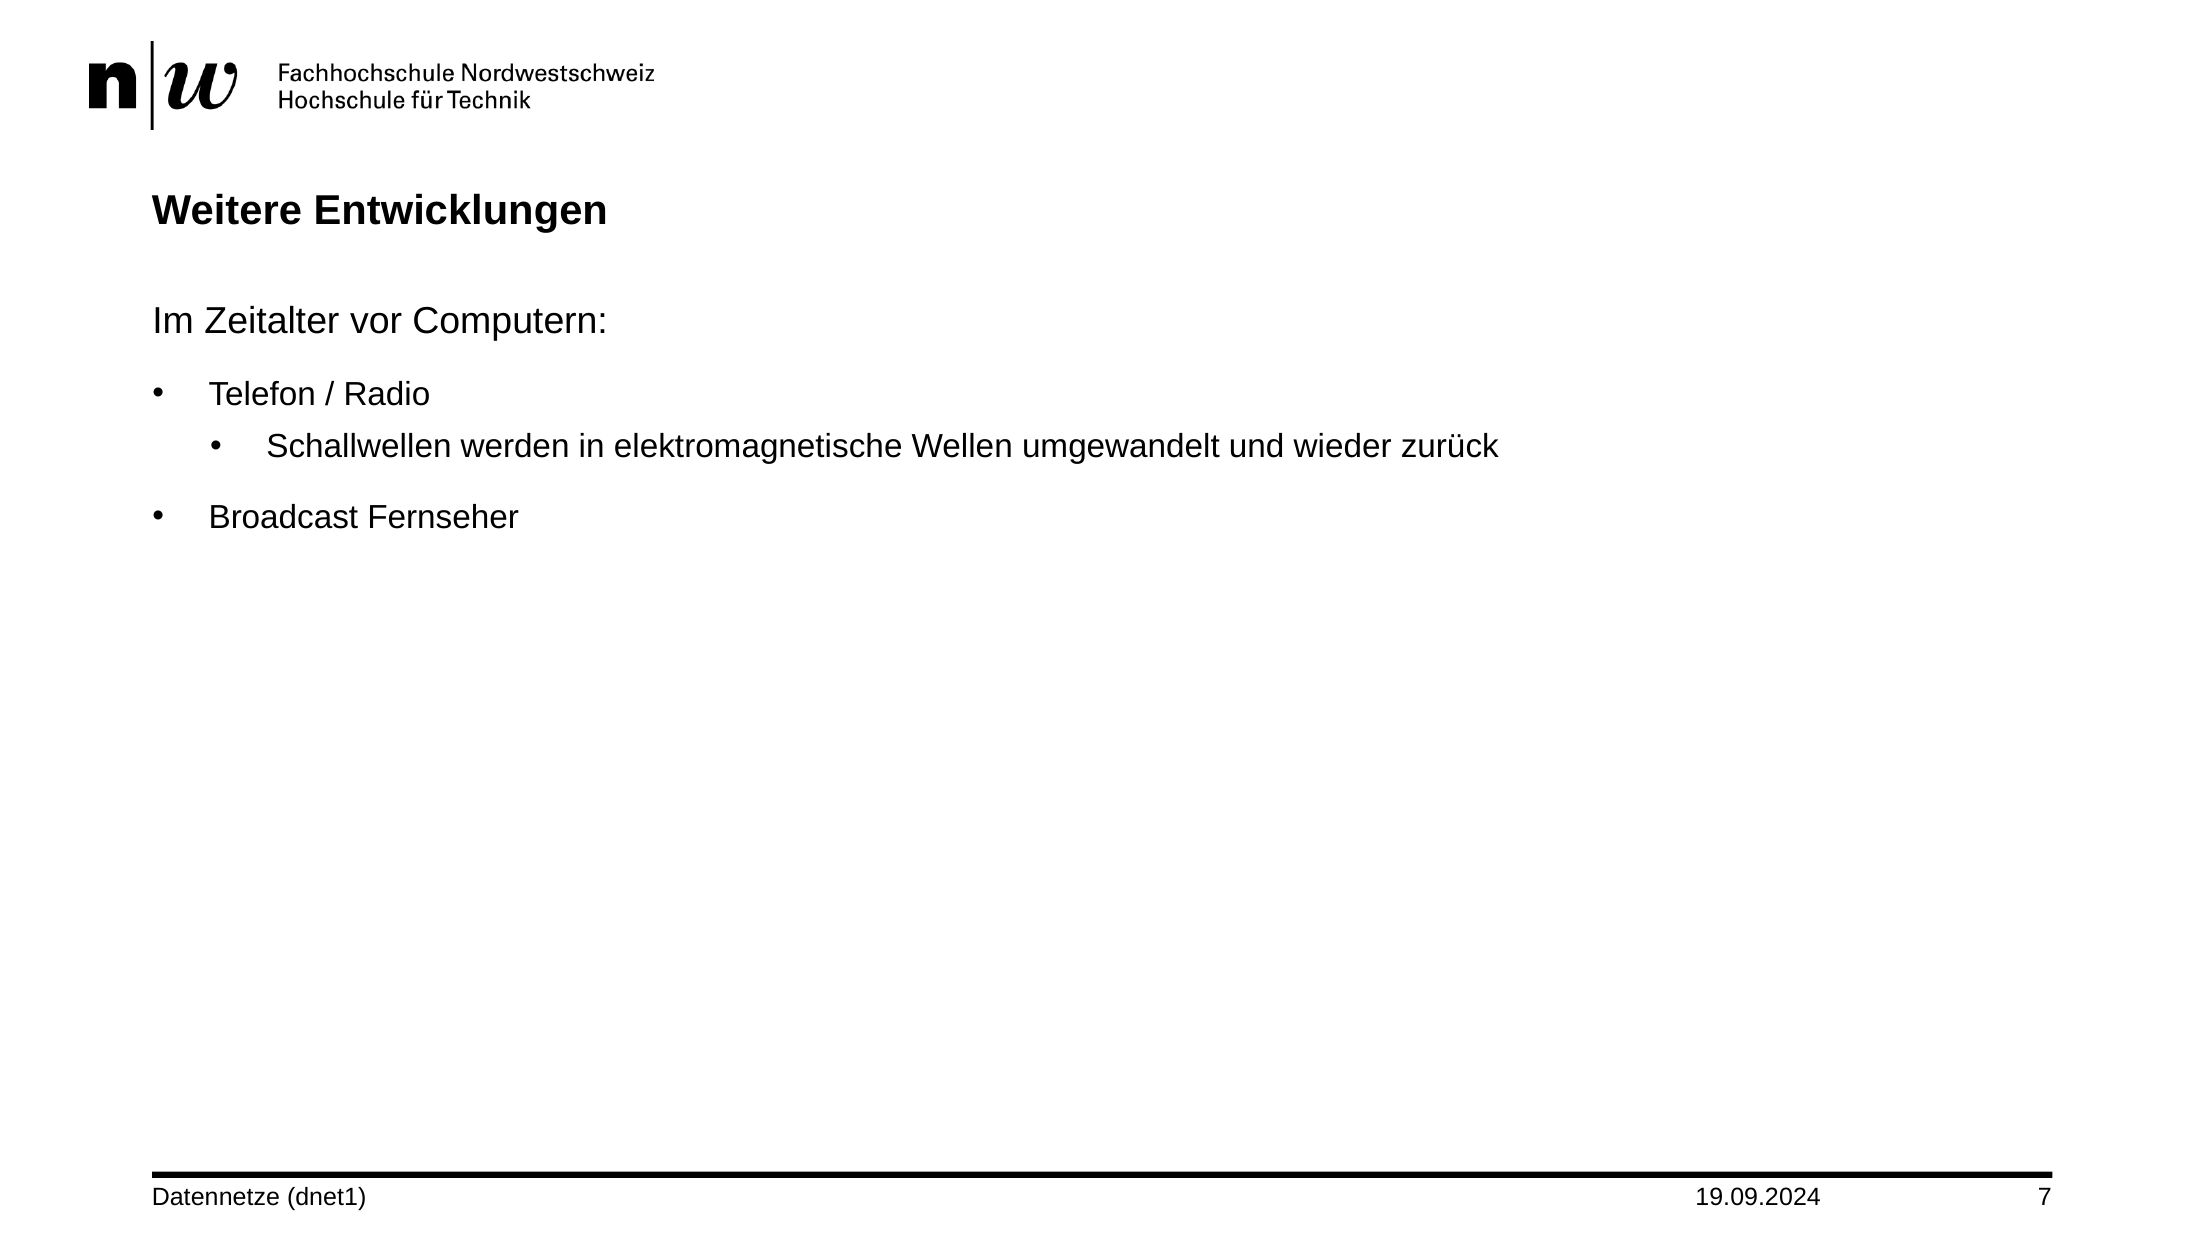

# Weitere Entwicklungen
Im Zeitalter vor Computern:
Telefon / Radio
Schallwellen werden in elektromagnetische Wellen umgewandelt und wieder zurück
Broadcast Fernseher

Datennetze (dnet1)
19.09.2024
7